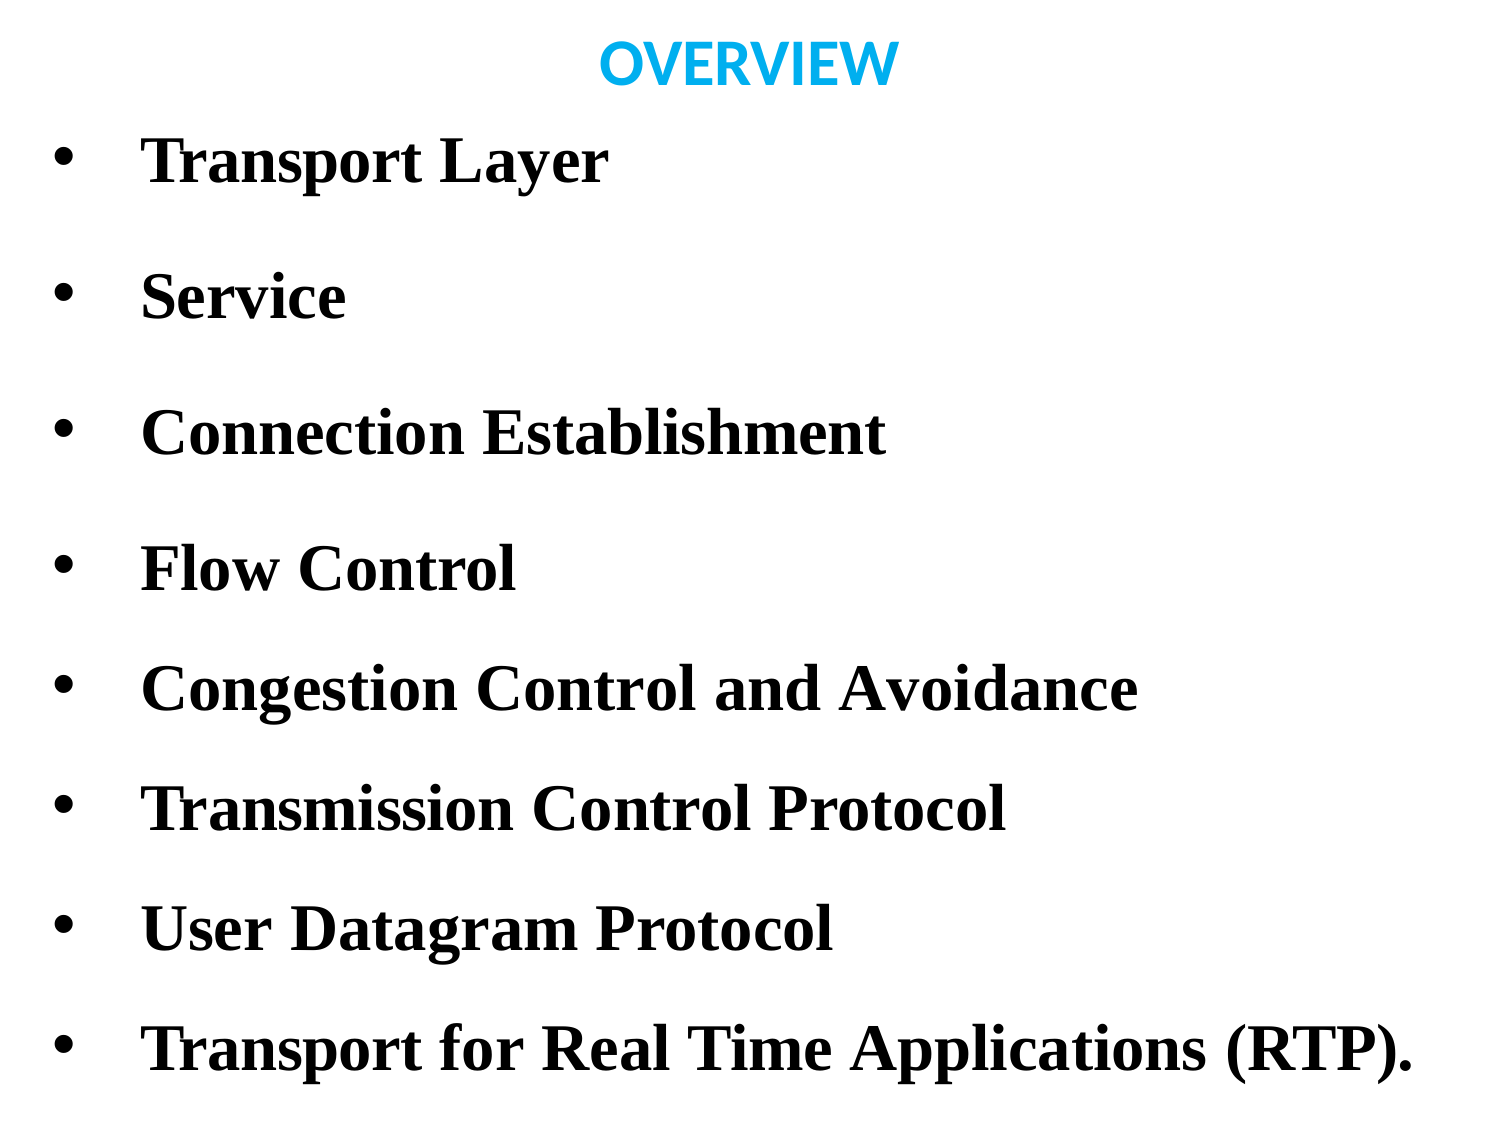

OVERVIEW
Transport Layer
Service
Connection Establishment
Flow Control
Congestion Control and Avoidance
Transmission Control Protocol
User Datagram Protocol
Transport for Real Time Applications (RTP).